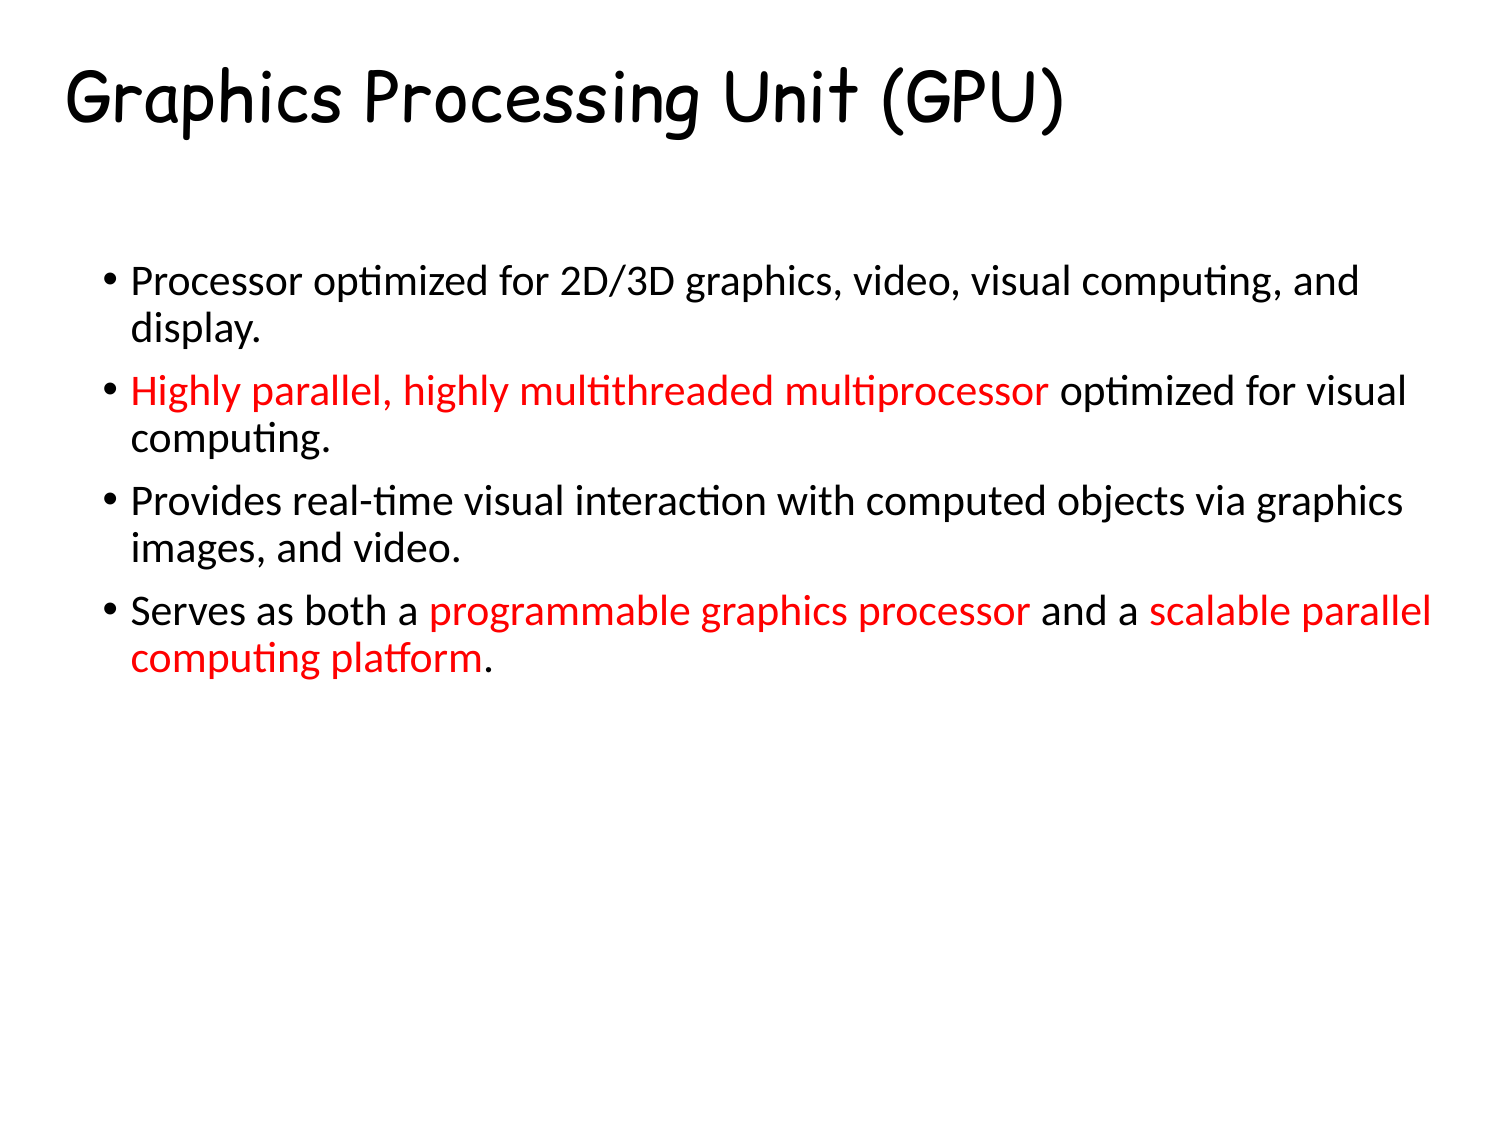

# Graphics Processing Unit (GPU)
Processor optimized for 2D/3D graphics, video, visual computing, and display.
Highly parallel, highly multithreaded multiprocessor optimized for visual computing.
Provides real-time visual interaction with computed objects via graphics images, and video.
Serves as both a programmable graphics processor and a scalable parallel computing platform.